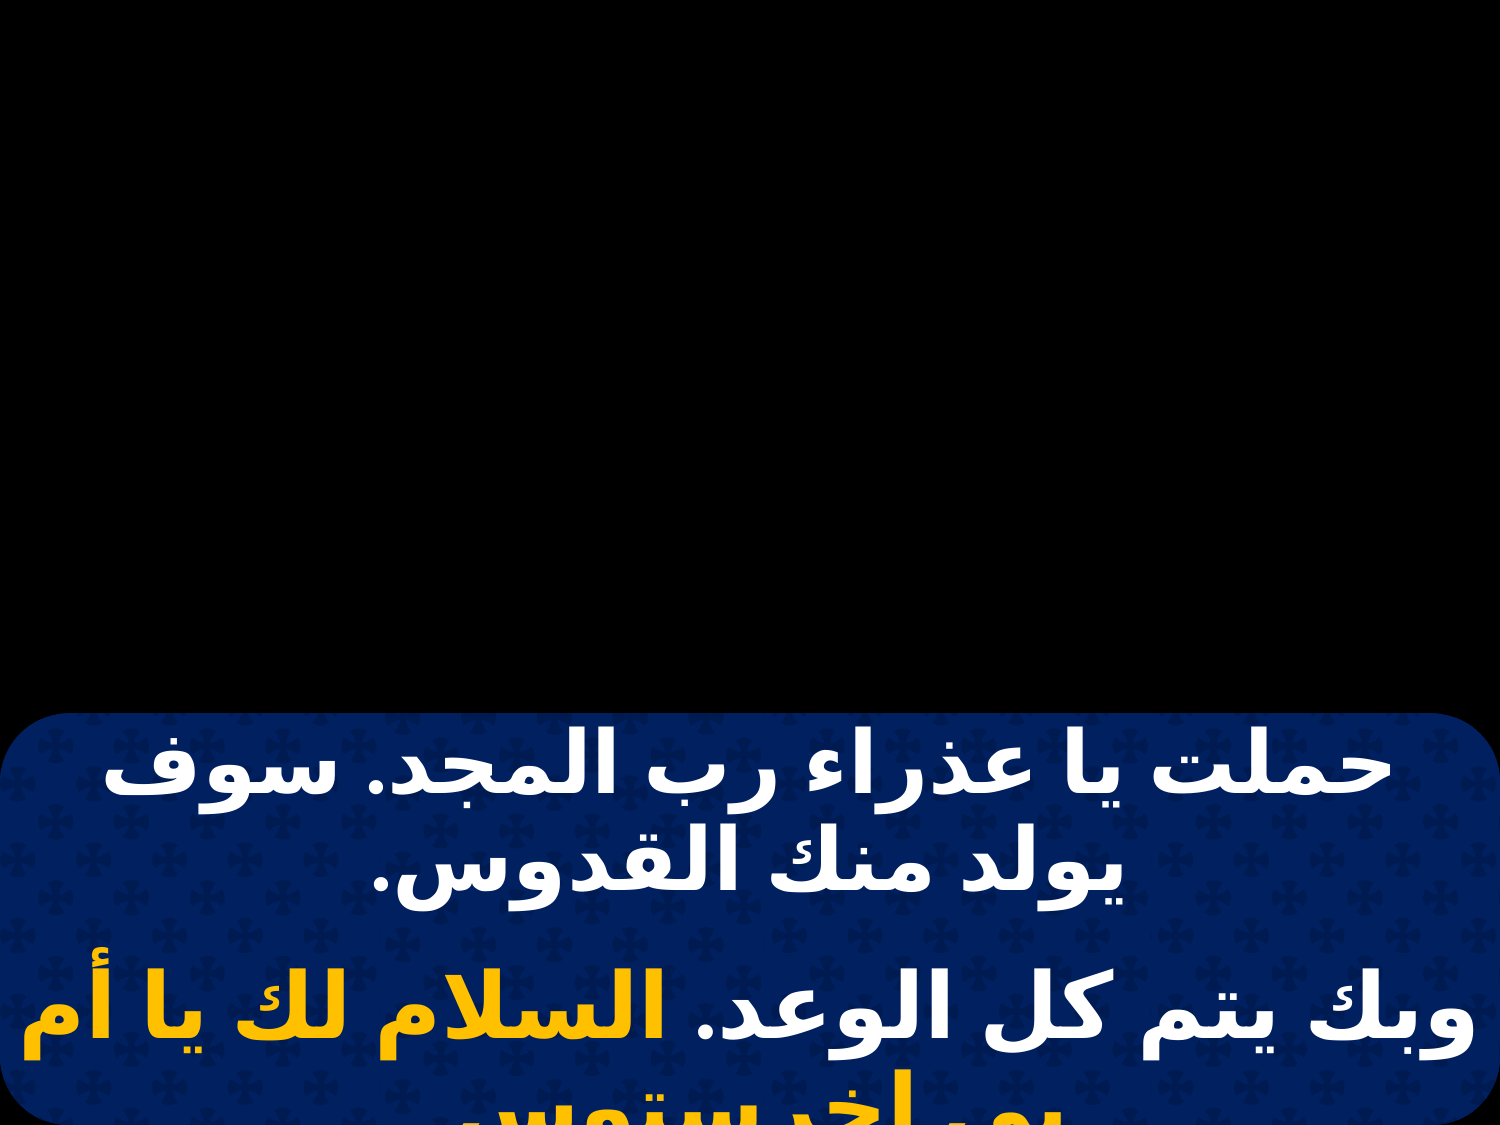

| حملت يا عذراء رب المجد. سوف يولد منك القدوس. |
| --- |
|  |
| وبك يتم كل الوعد. السلام لك يا أم بي إخرستوس. |